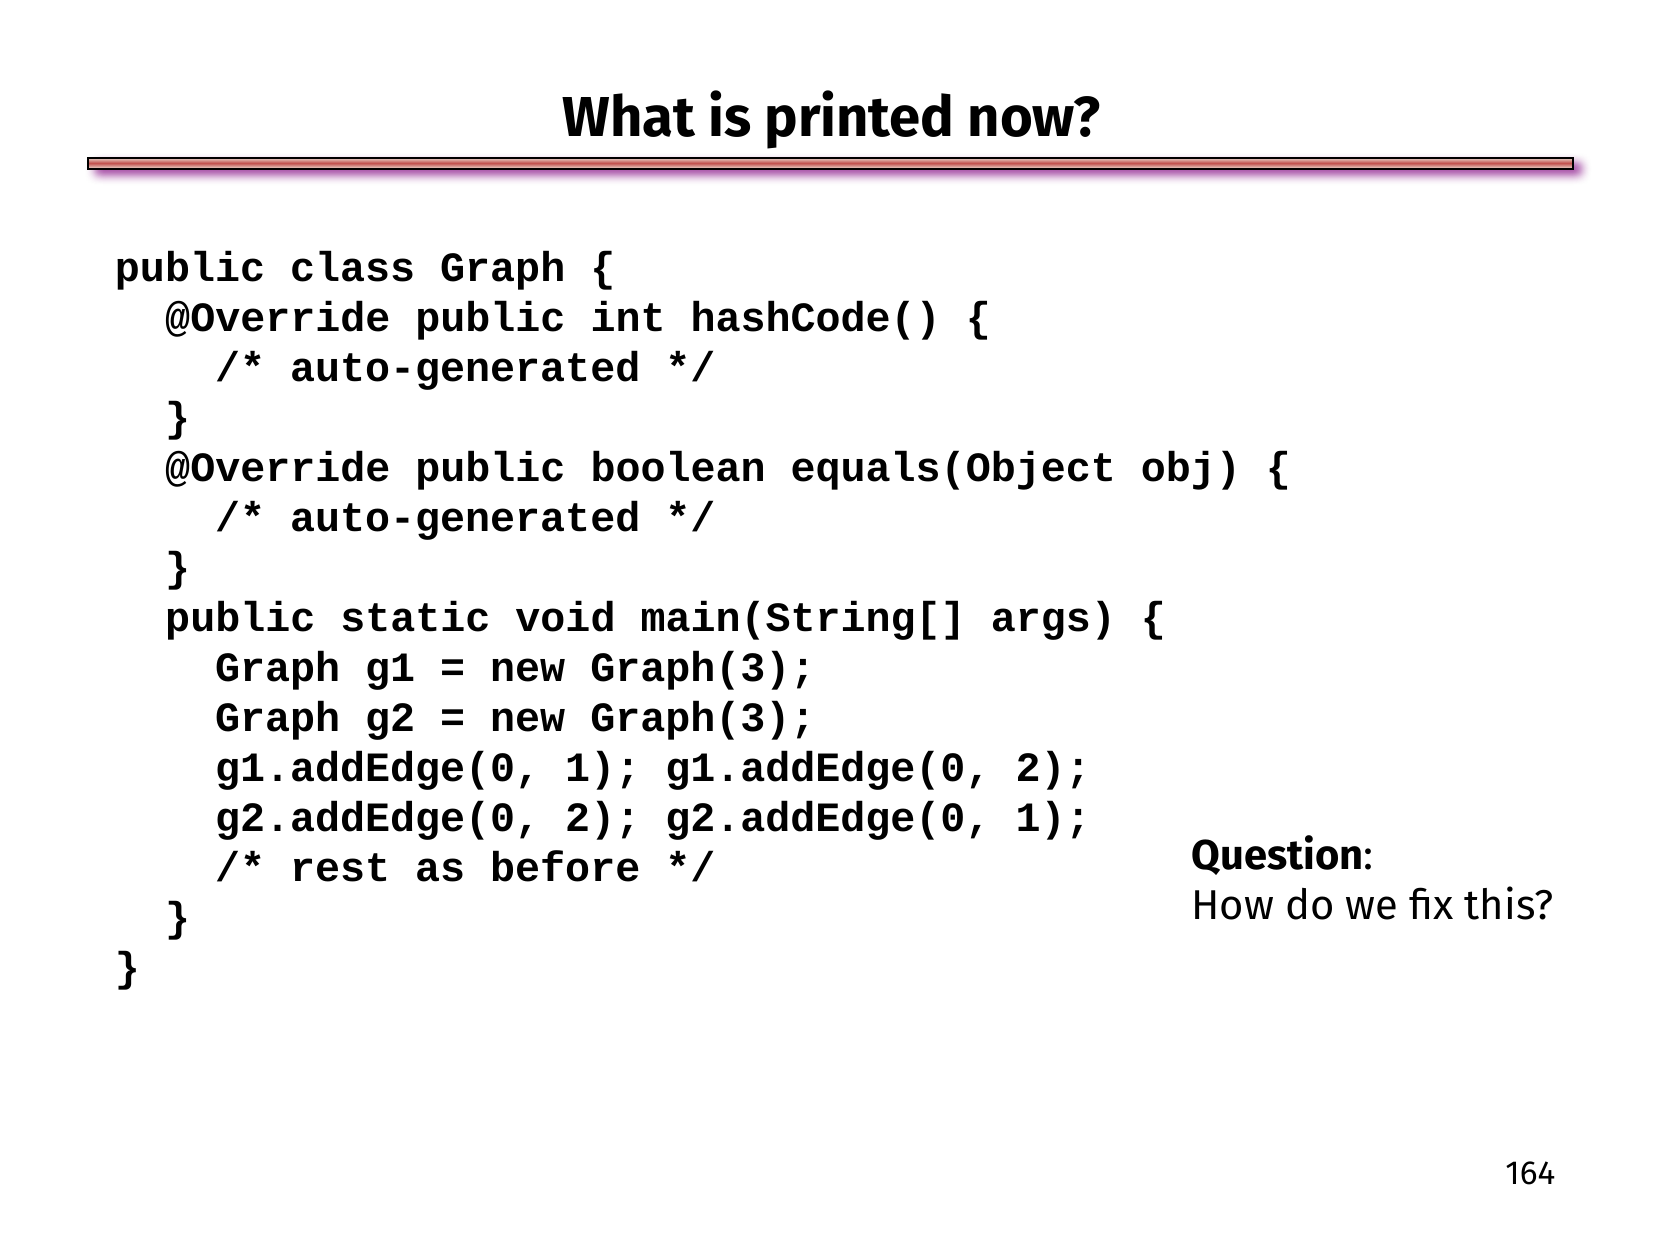

What is printed now?

public class Graph {
  @Override public int hashCode() {
    /* auto-generated */
  }
  @Override public boolean equals(Object obj) {
    /* auto-generated */
  }
  public static void main(String[] args) {
    Graph g1 = new Graph(3);
    Graph g2 = new Graph(3);
    g1.addEdge(0, 1); g1.addEdge(0, 2);
    g2.addEdge(0, 2); g2.addEdge(0, 1);
    /* rest as before */
  }
}
Question:
How do we fix this?
164